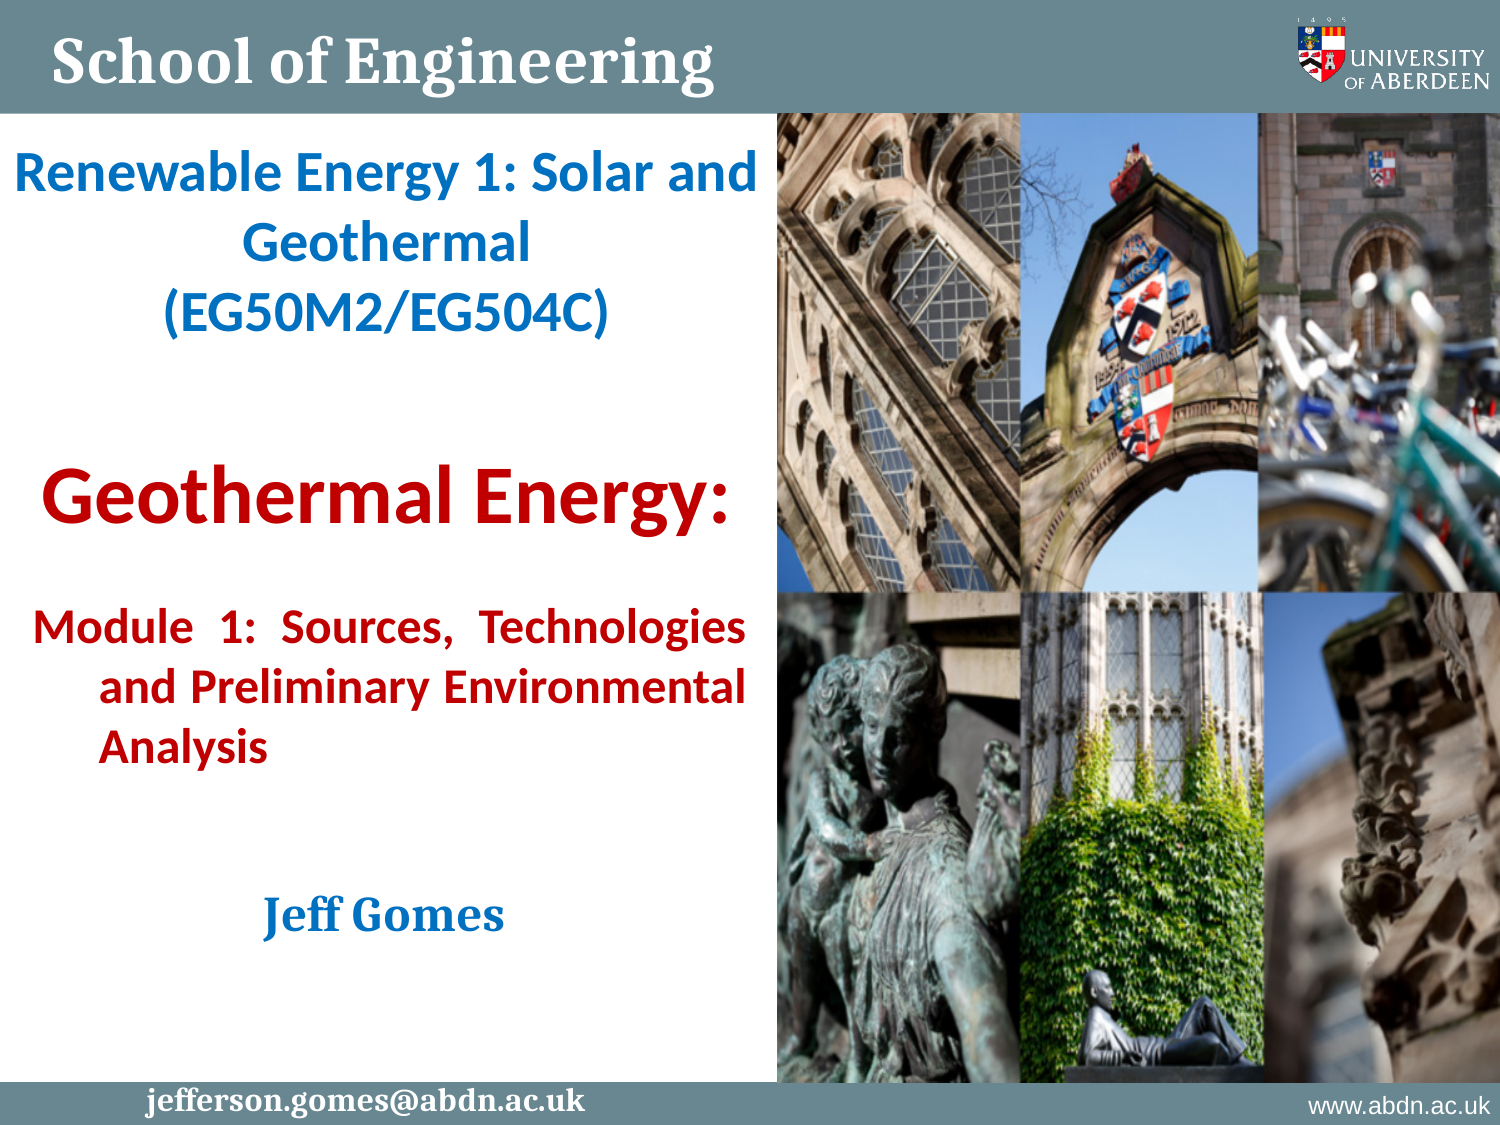

School of Engineering
Renewable Energy 1: Solar and Geothermal (EG50M2/EG504C)
Geothermal Energy:
Module 1: Sources, Technologies and Preliminary Environmental Analysis
Jeff Gomes
jefferson.gomes@abdn.ac.uk